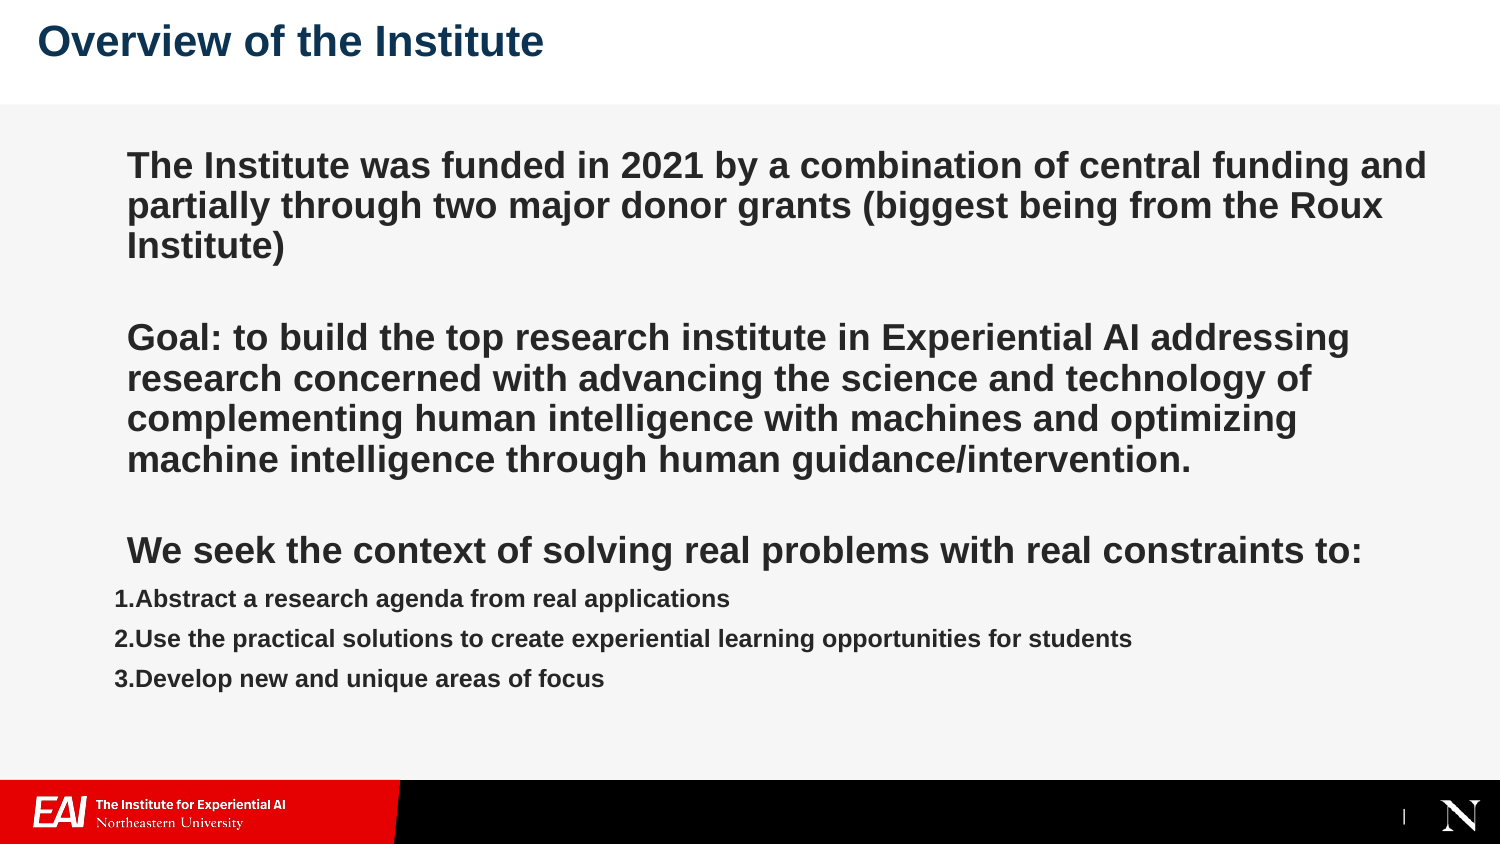

# Overview of the Institute
The Institute was funded in 2021 by a combination of central funding and partially through two major donor grants (biggest being from the Roux Institute)

Goal: to build the top research institute in Experiential AI addressing research concerned with advancing the science and technology of complementing human intelligence with machines and optimizing machine intelligence through human guidance/intervention.

We seek the context of solving real problems with real constraints to:
Abstract a research agenda from real applications
Use the practical solutions to create experiential learning opportunities for students
Develop new and unique areas of focus